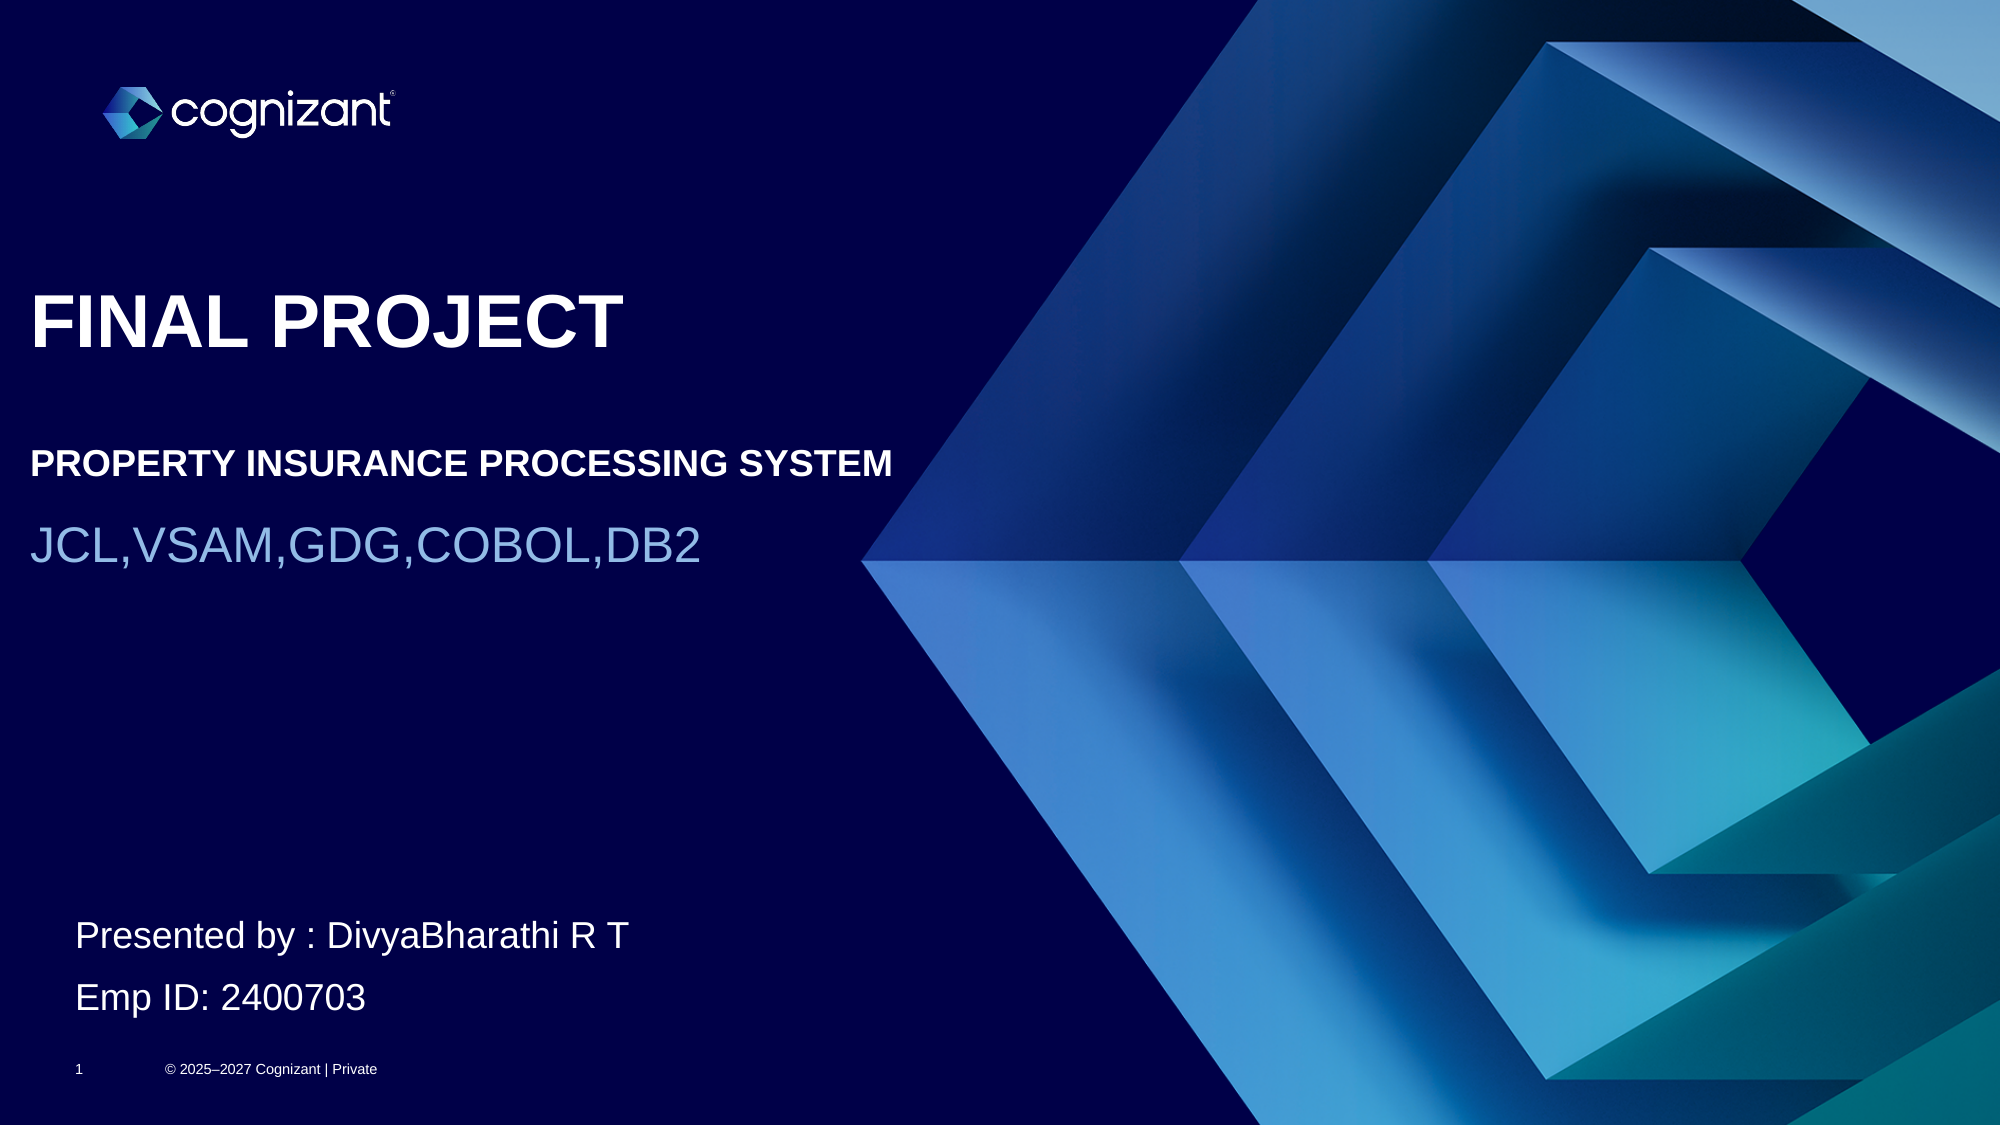

# FINAL PROJECT PROPERTY INSURANCE PROCESSING SYSTEM
JCL,VSAM,GDG,COBOL,DB2
Presented by : DivyaBharathi R T
Emp ID: 2400703
1
© 2025–2027 Cognizant | Private